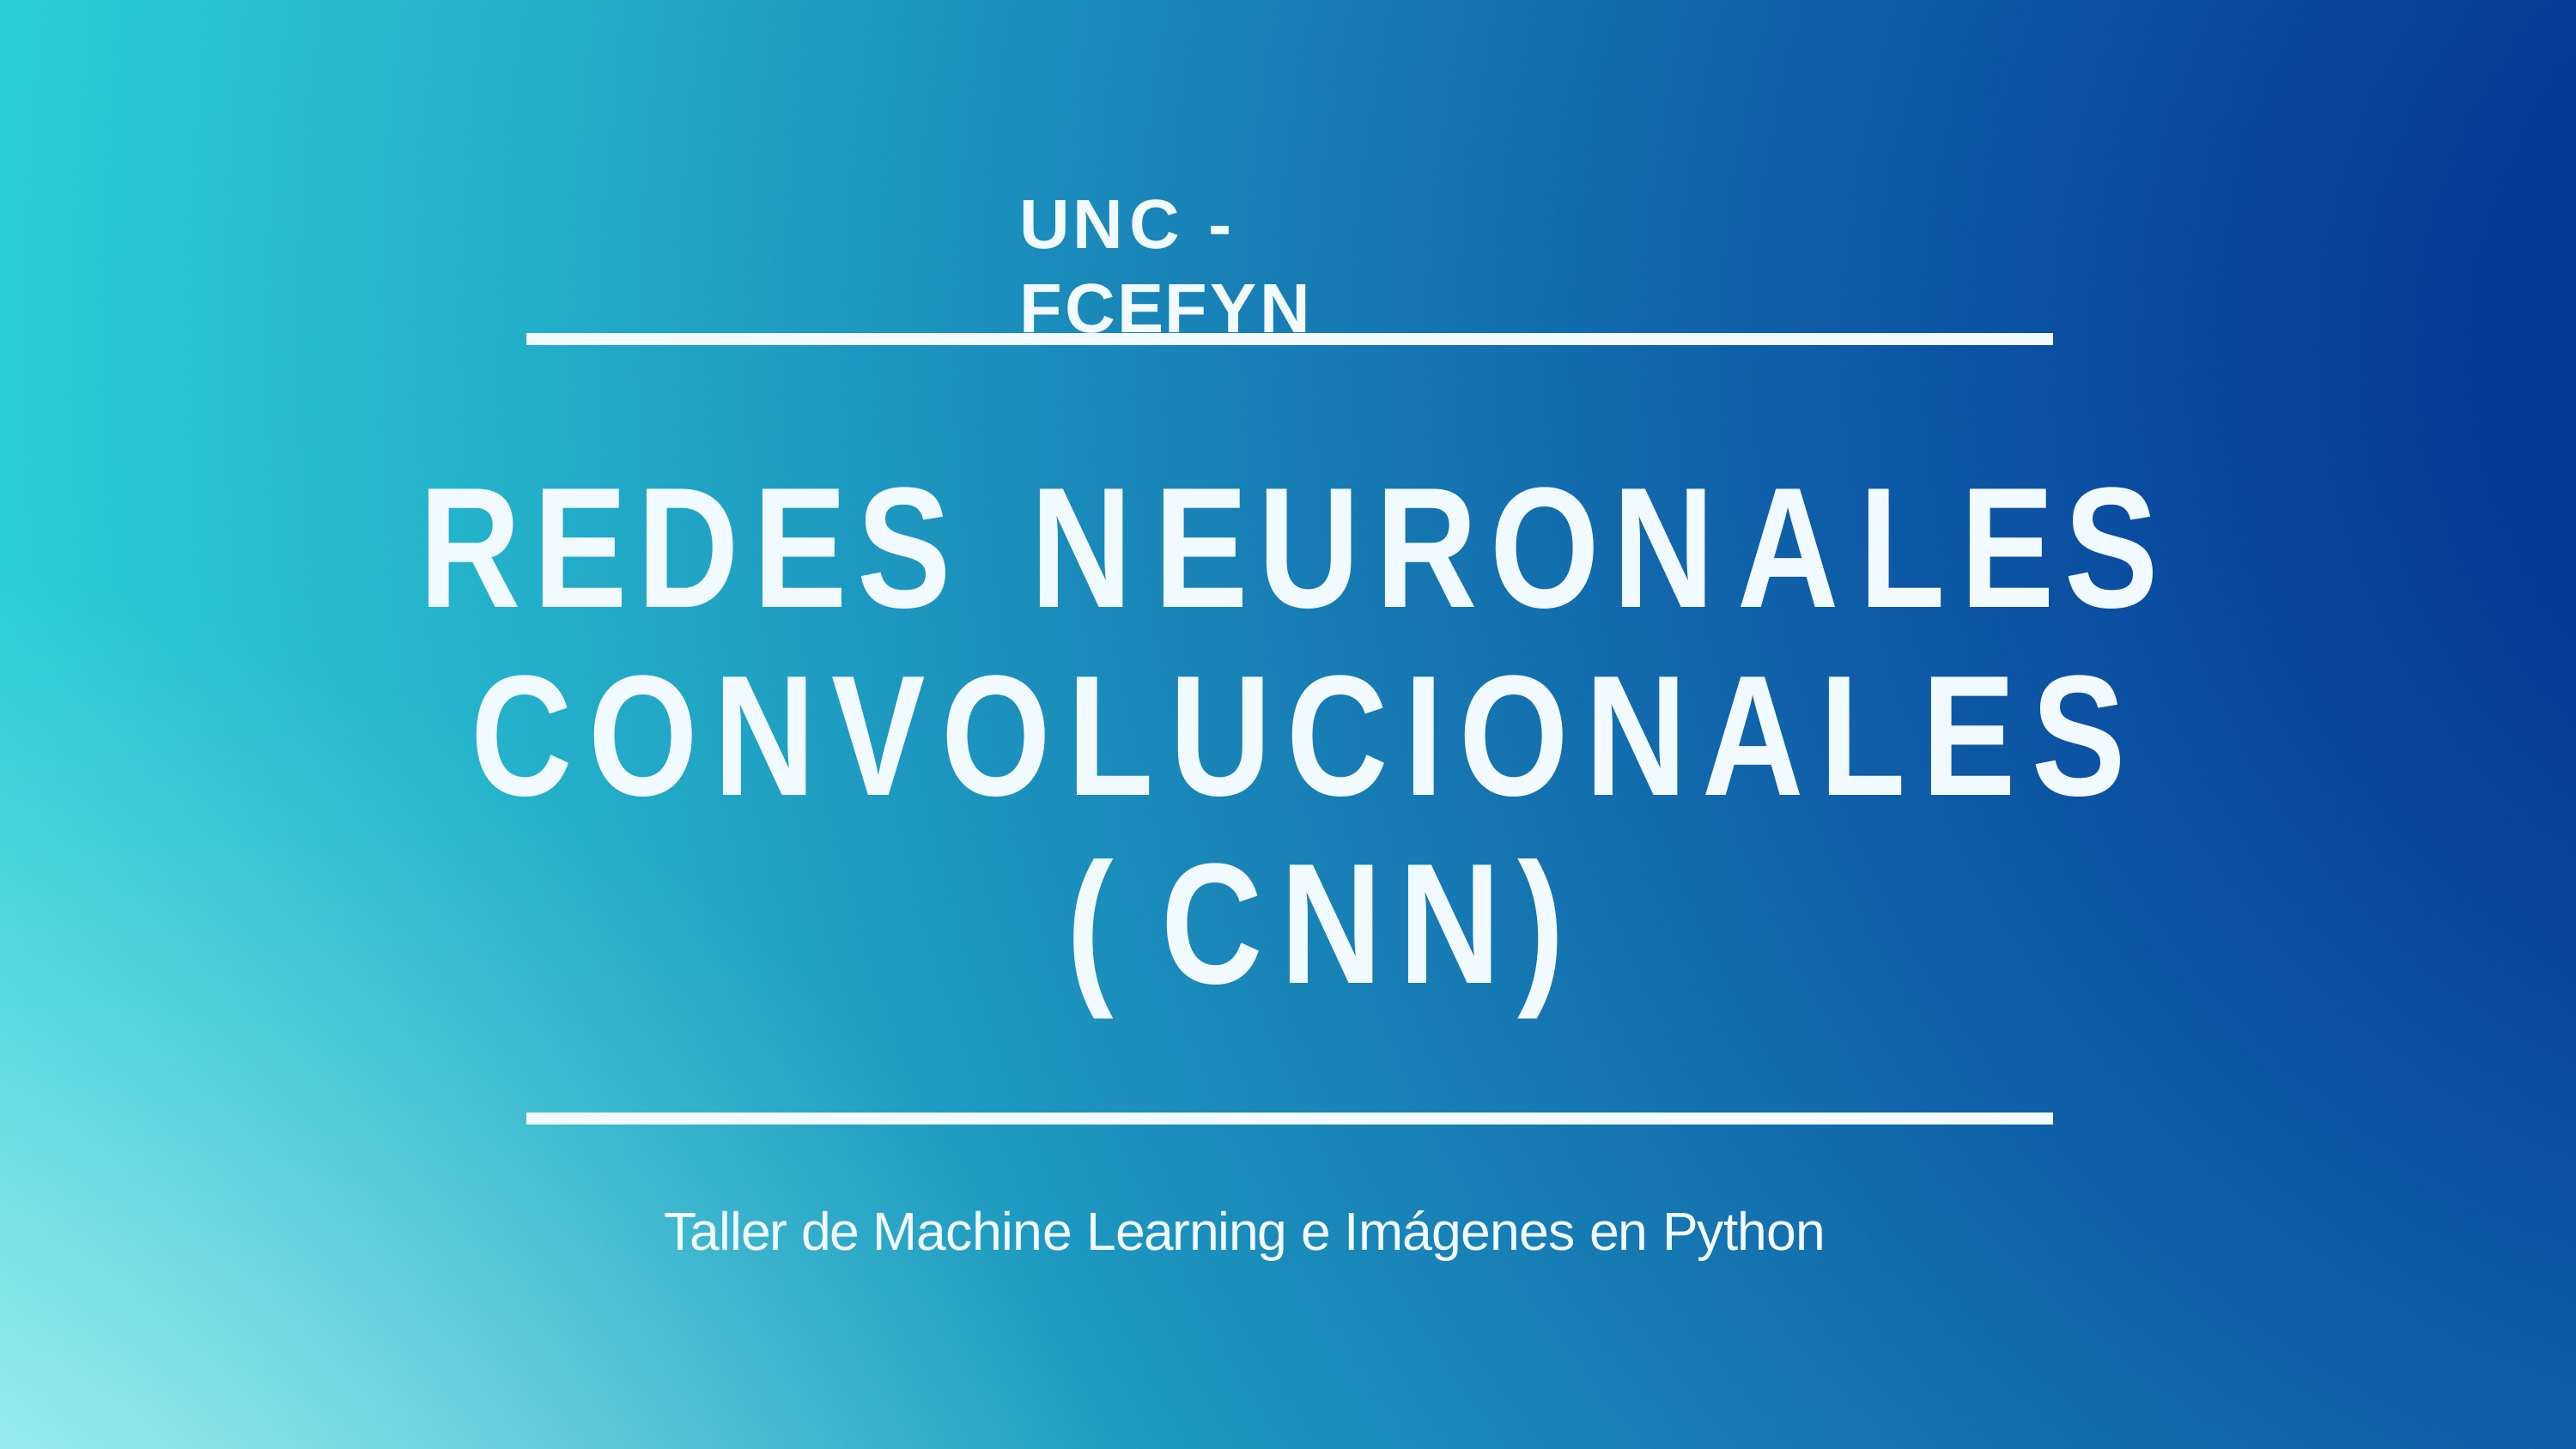

# UNC	-	FCEFYN

REDES	NEURONALES  CONVOLUCIONALES  ( CNN)

Taller de Machine Learning e Imágenes en Python